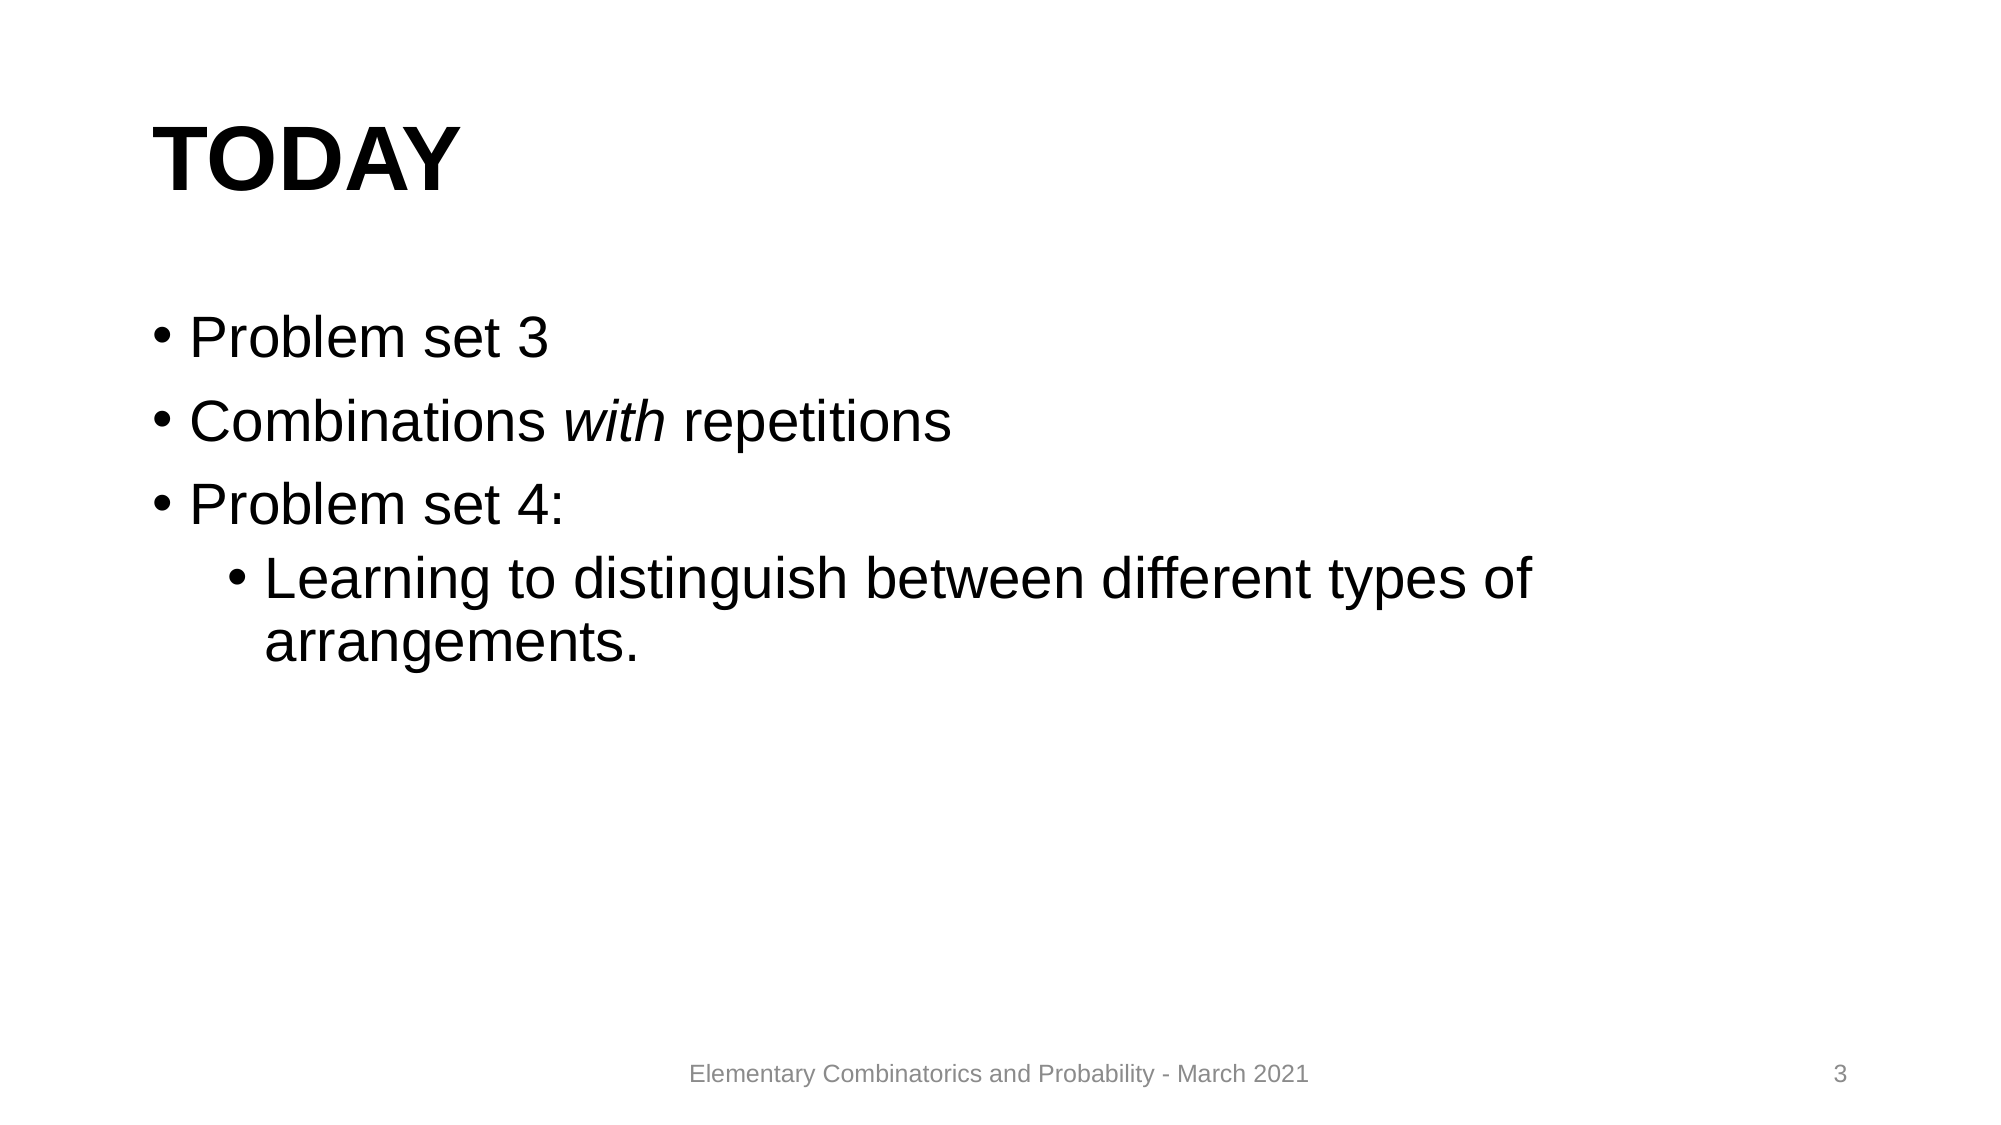

# today
Problem set 3
Combinations with repetitions
Problem set 4:
Learning to distinguish between different types of arrangements.
Elementary Combinatorics and Probability - March 2021
3